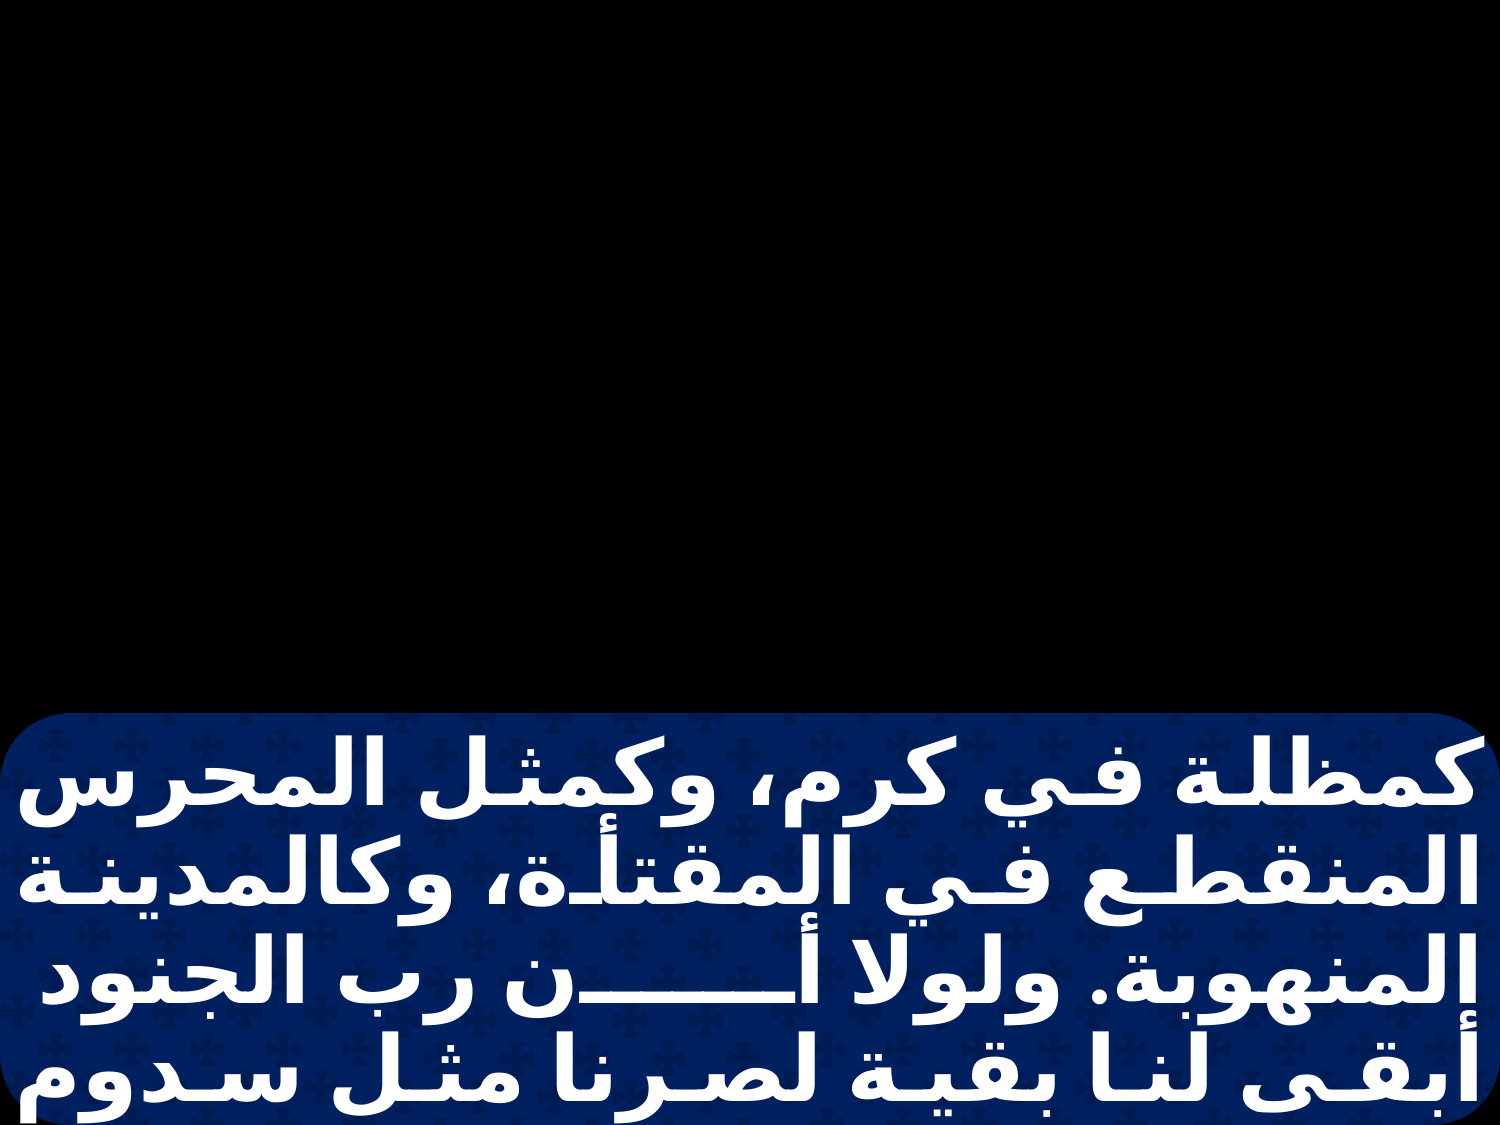

كمظلة في كرم، وكمثل المحرس المنقطع في المقتأة، وكالمدينة المنهوبة. ولولا أن رب الجنود  أبقى لنا بقية لصرنا مثل سدوم وشابهنا عمورة.  اسمعوا كلام الرب يا قضاة سدوم، أصغوا إلى